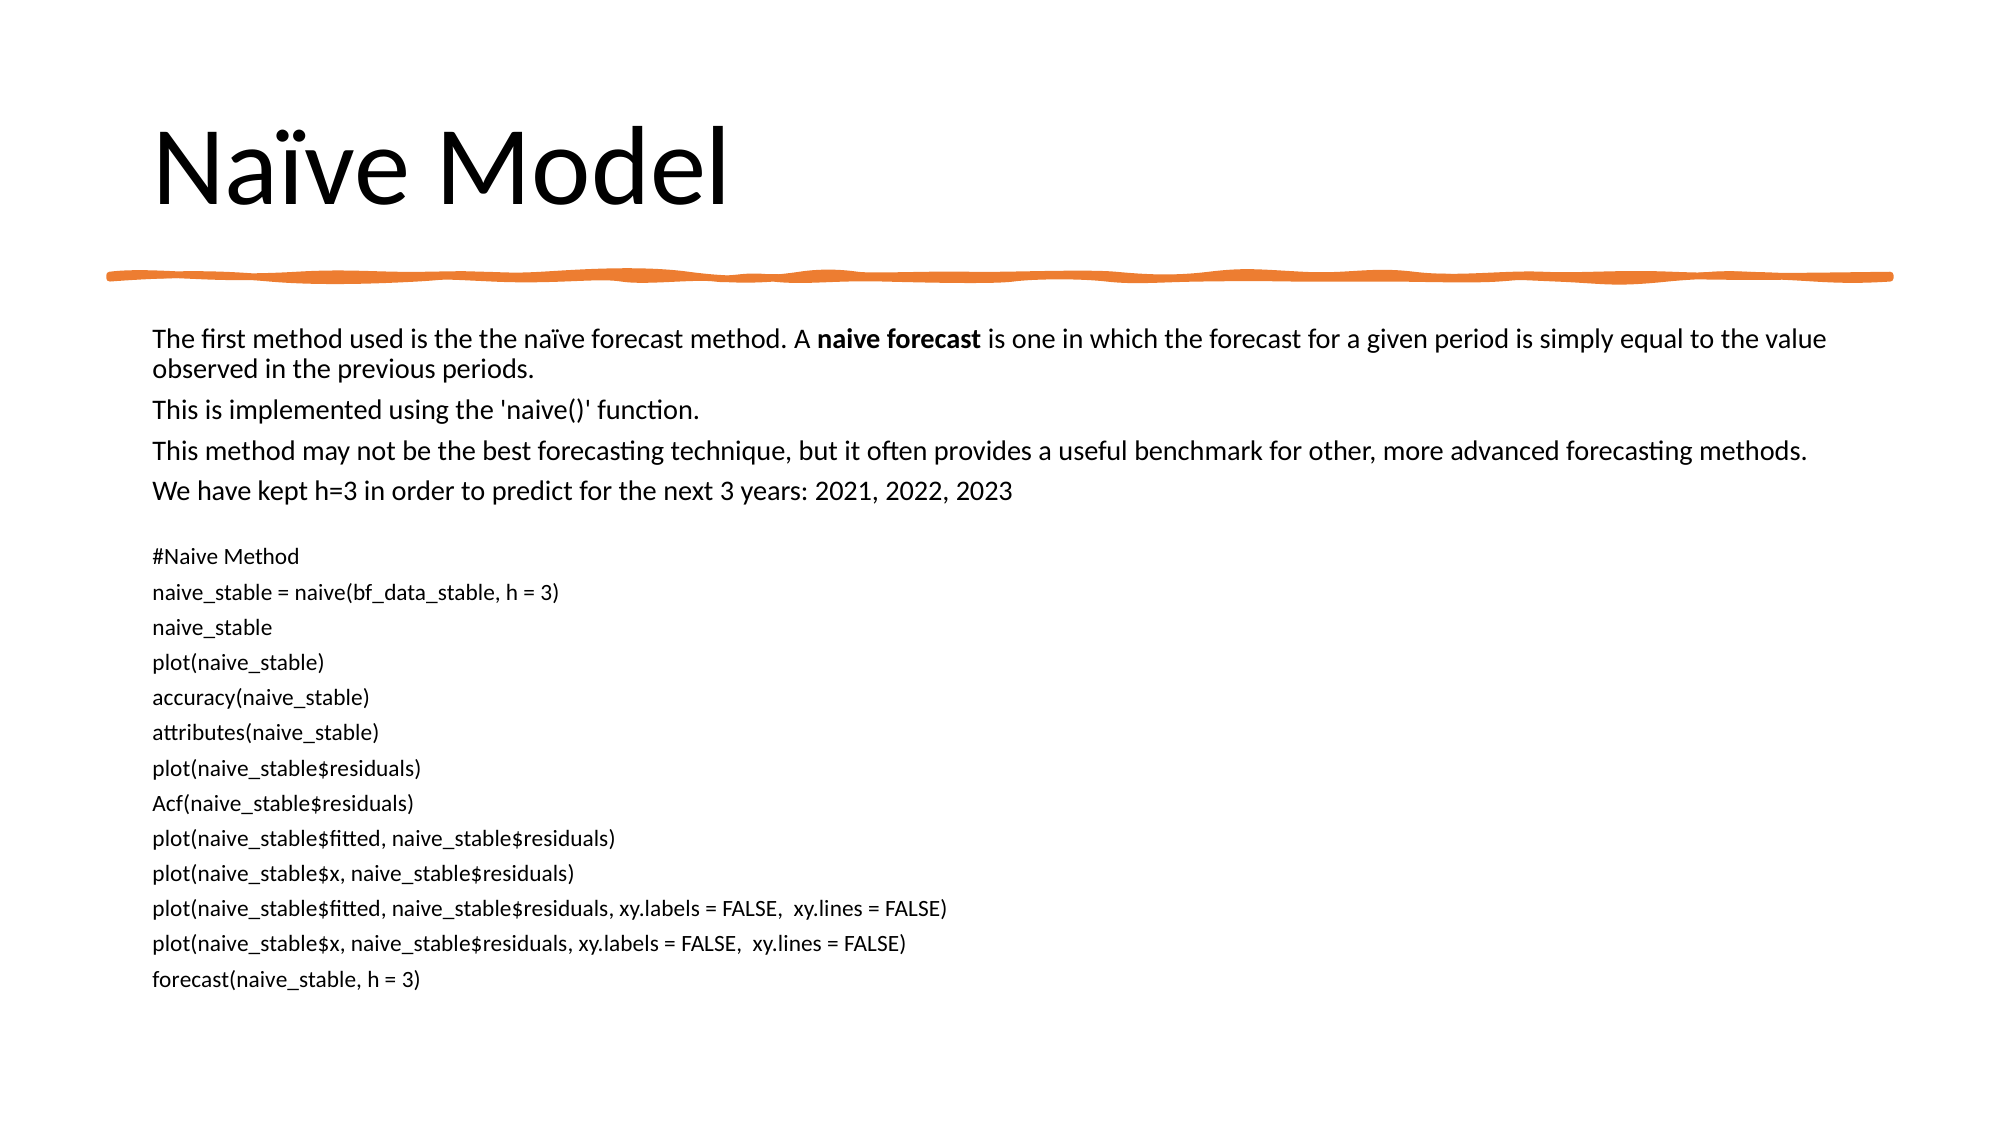

Naïve Model

The first method used is the the naïve forecast method. A naive forecast is one in which the forecast for a given period is simply equal to the value observed in the previous periods.
This is implemented using the 'naive()' function.
This method may not be the best forecasting technique, but it often provides a useful benchmark for other, more advanced forecasting methods.
We have kept h=3 in order to predict for the next 3 years: 2021, 2022, 2023

#Naive Method
naive_stable = naive(bf_data_stable, h = 3)
naive_stable
plot(naive_stable)
accuracy(naive_stable)
attributes(naive_stable)
plot(naive_stable$residuals)
Acf(naive_stable$residuals)
plot(naive_stable$fitted, naive_stable$residuals)
plot(naive_stable$x, naive_stable$residuals)
plot(naive_stable$fitted, naive_stable$residuals, xy.labels = FALSE,  xy.lines = FALSE)
plot(naive_stable$x, naive_stable$residuals, xy.labels = FALSE,  xy.lines = FALSE)
forecast(naive_stable, h = 3)